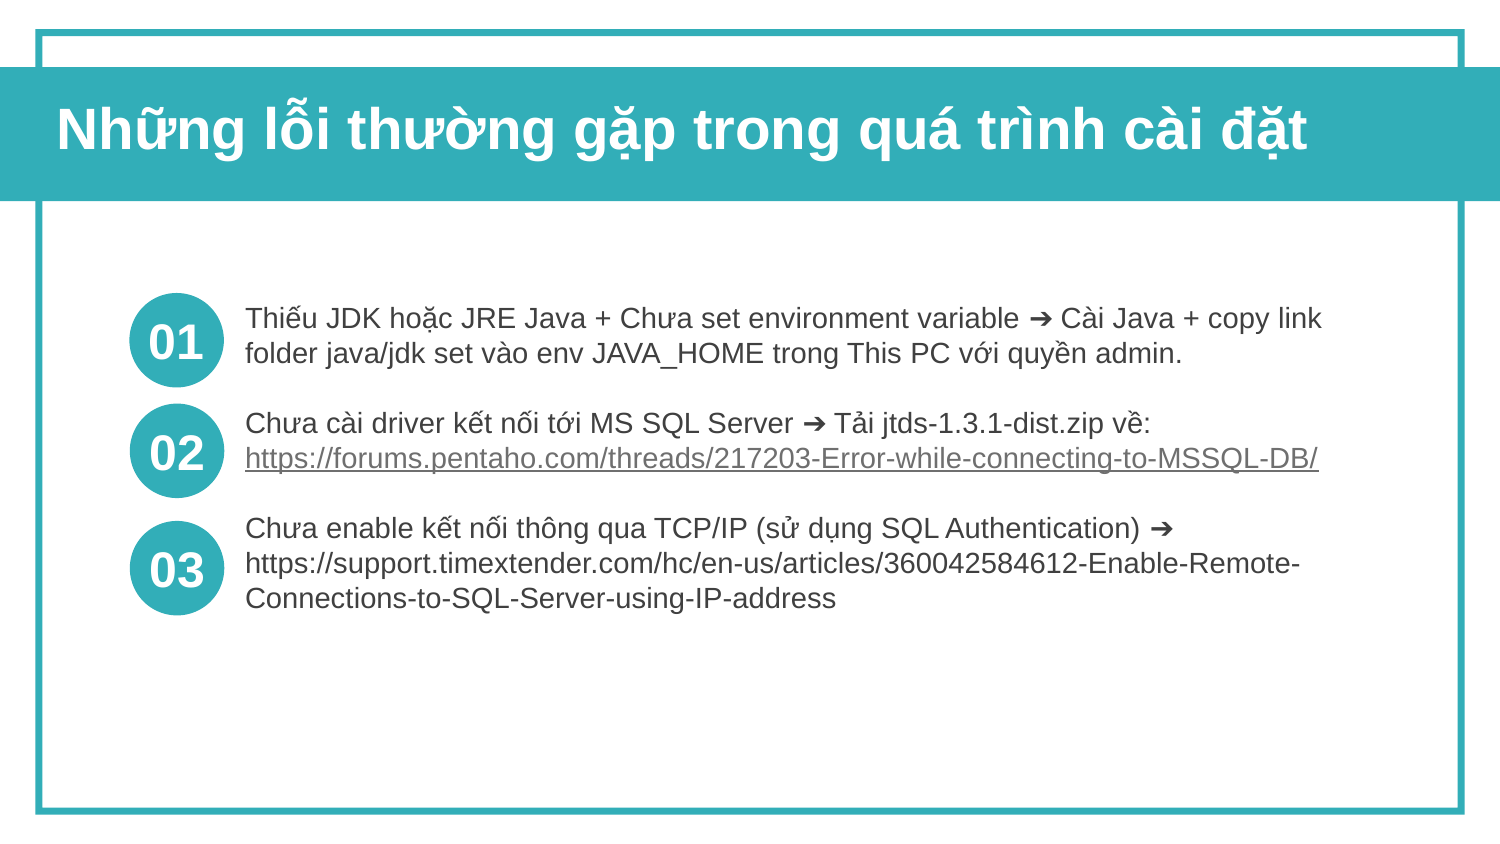

Những lỗi thường gặp trong quá trình cài đặt
Thiếu JDK hoặc JRE Java + Chưa set environment variable ➔ Cài Java + copy link folder java/jdk set vào env JAVA_HOME trong This PC với quyền admin.

Chưa cài driver kết nối tới MS SQL Server ➔ Tải jtds-1.3.1-dist.zip về:
https://forums.pentaho.com/threads/217203-Error-while-connecting-to-MSSQL-DB/

Chưa enable kết nối thông qua TCP/IP (sử dụng SQL Authentication) ➔
https://support.timextender.com/hc/en-us/articles/360042584612-Enable-Remote-Connections-to-SQL-Server-using-IP-address

01

02

03